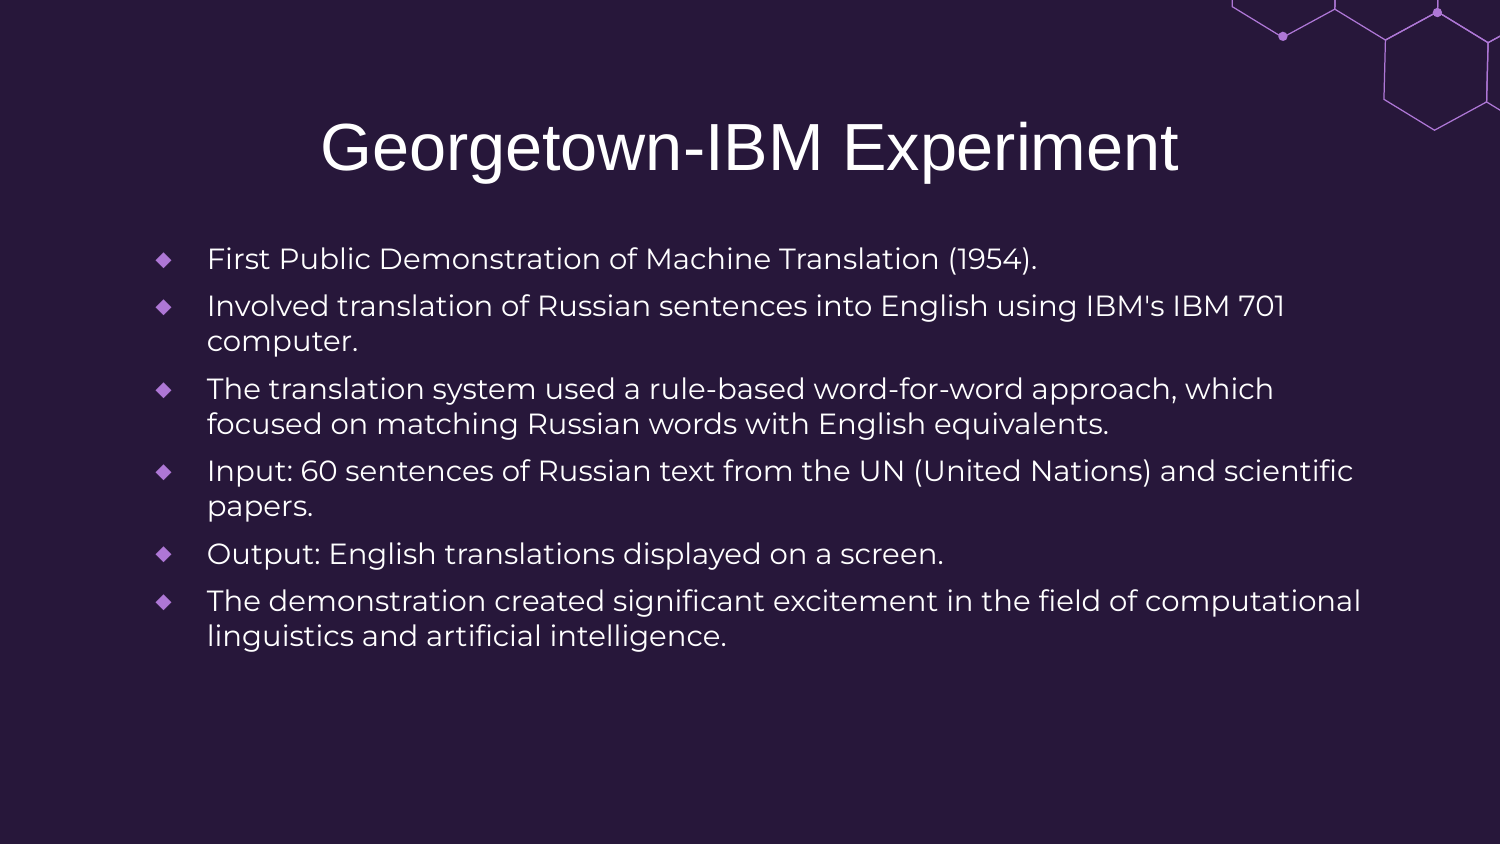

# Georgetown-IBM Experiment
First Public Demonstration of Machine Translation (1954).
Involved translation of Russian sentences into English using IBM's IBM 701 computer.
The translation system used a rule-based word-for-word approach, which focused on matching Russian words with English equivalents.
Input: 60 sentences of Russian text from the UN (United Nations) and scientific papers.
Output: English translations displayed on a screen.
The demonstration created significant excitement in the field of computational linguistics and artificial intelligence.